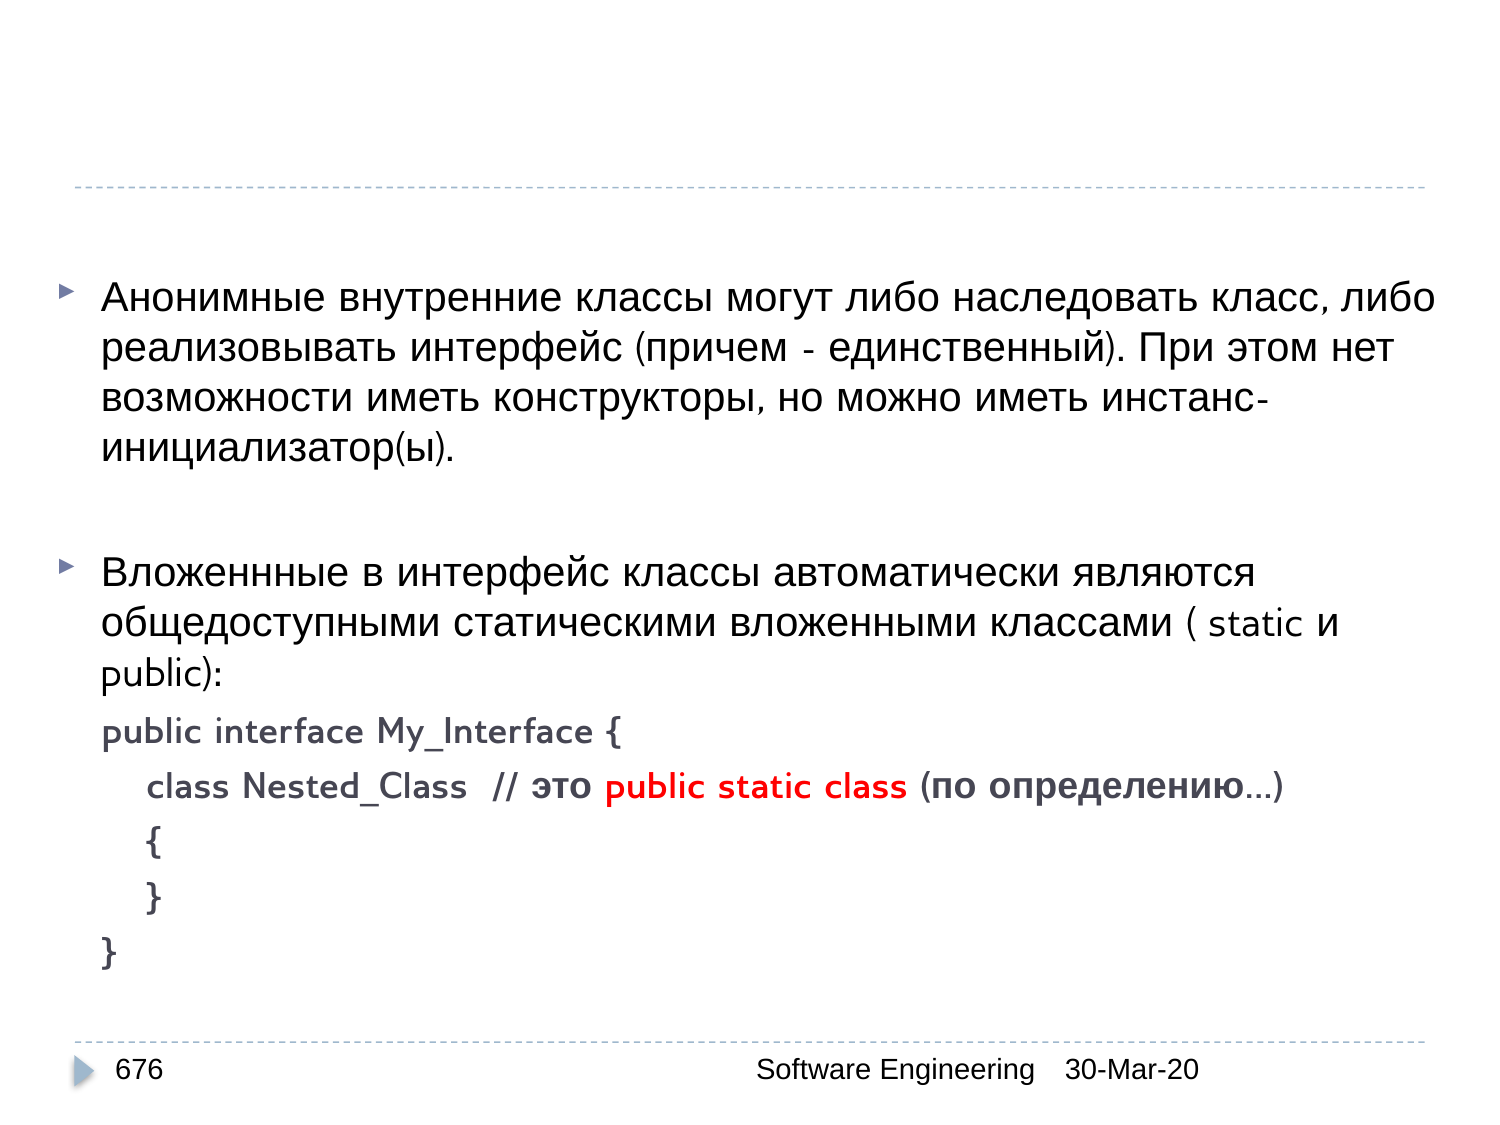

Анонимные внутренние классы могут либо наследовать класс, либо реализовывать интерфейс (причем - единственный). При этом нет возможности иметь конструкторы, но можно иметь инстанс-инициализатор(ы).

Вложеннные в интерфейс классы автоматически являются общедоступными статическими вложенными классами ( static и public):
public interface My_Interface {
	class Nested_Class  // это public static class (по определению...)
	{
	}
}

676
Software Engineering
30-Mar-20